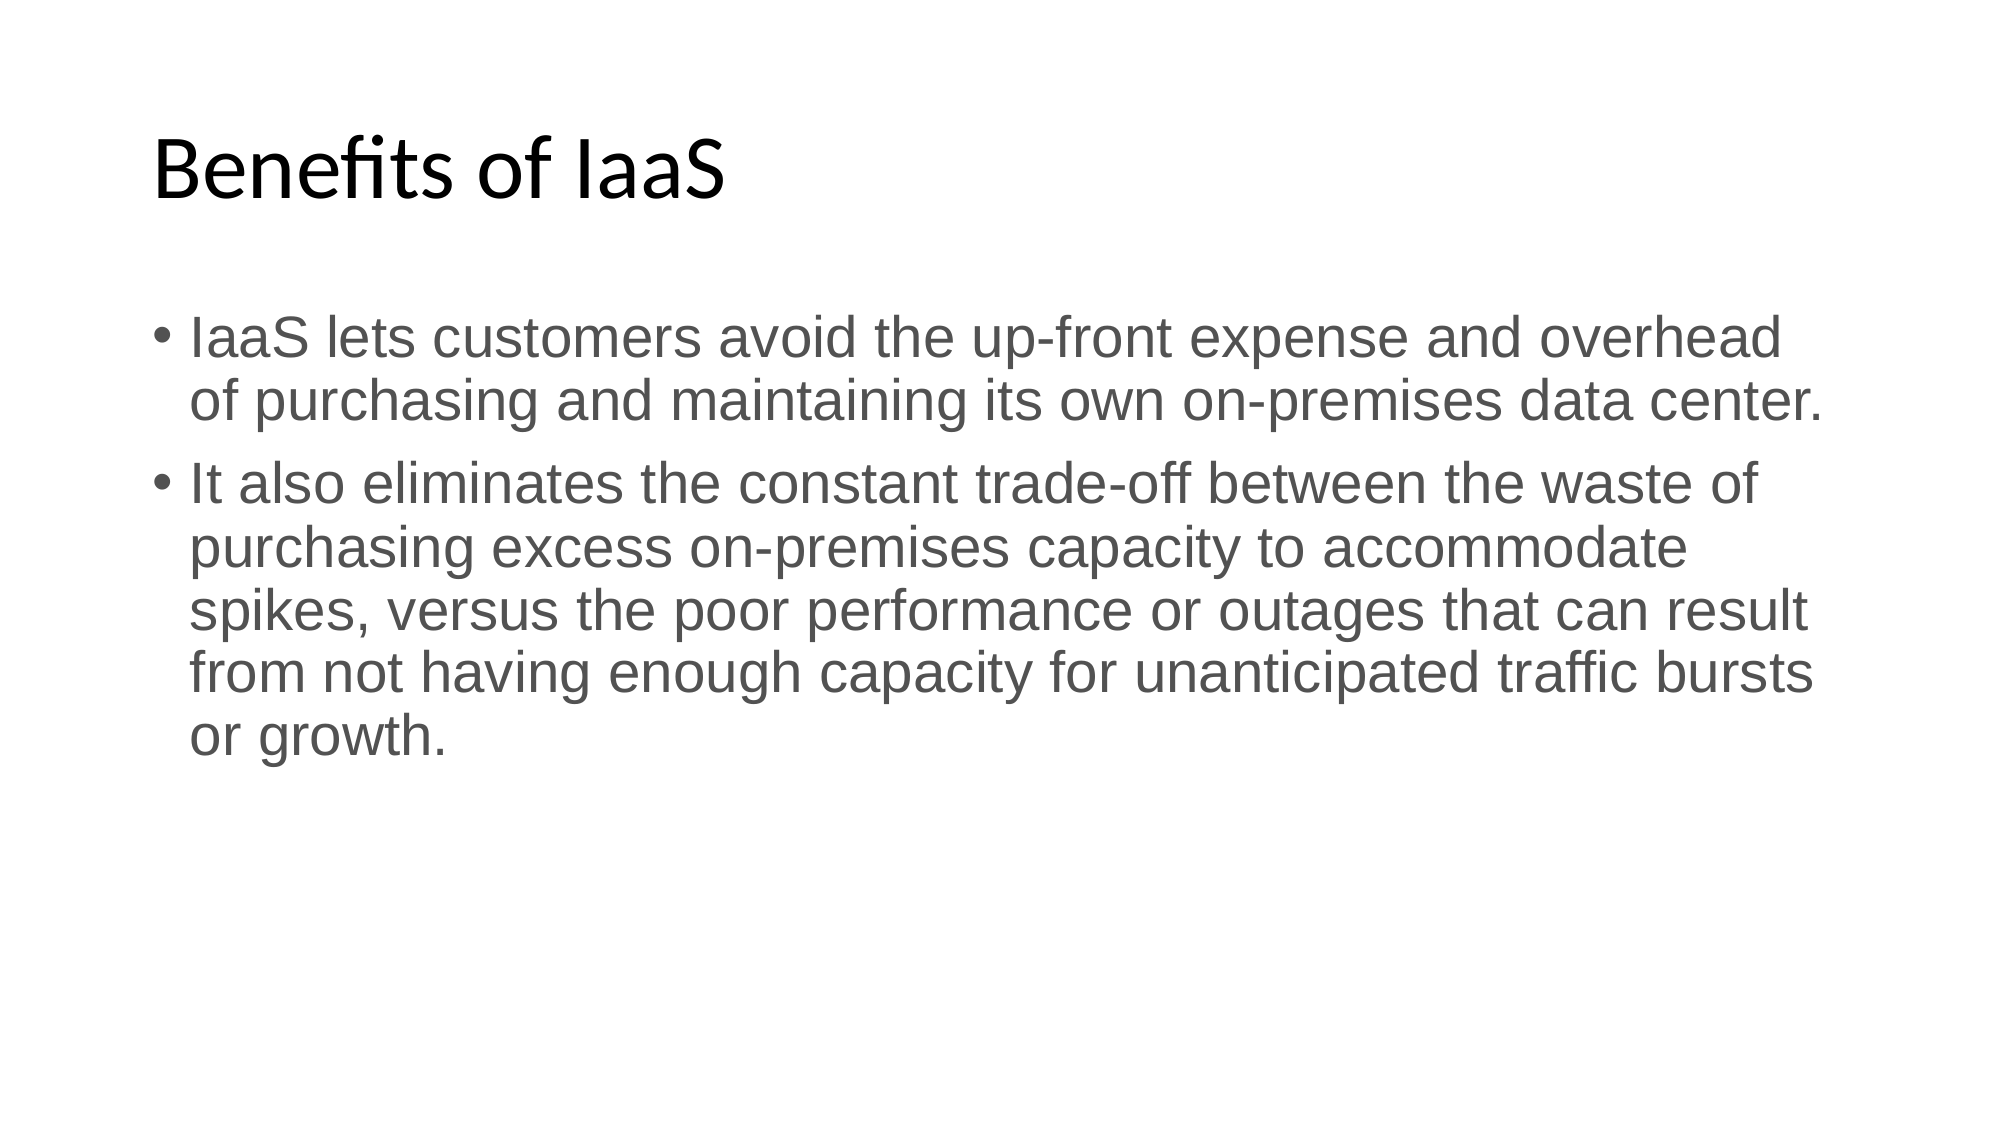

# Benefits of IaaS
IaaS lets customers avoid the up-front expense and overhead of purchasing and maintaining its own on-premises data center.
It also eliminates the constant trade-off between the waste of purchasing excess on-premises capacity to accommodate spikes, versus the poor performance or outages that can result from not having enough capacity for unanticipated traffic bursts or growth.